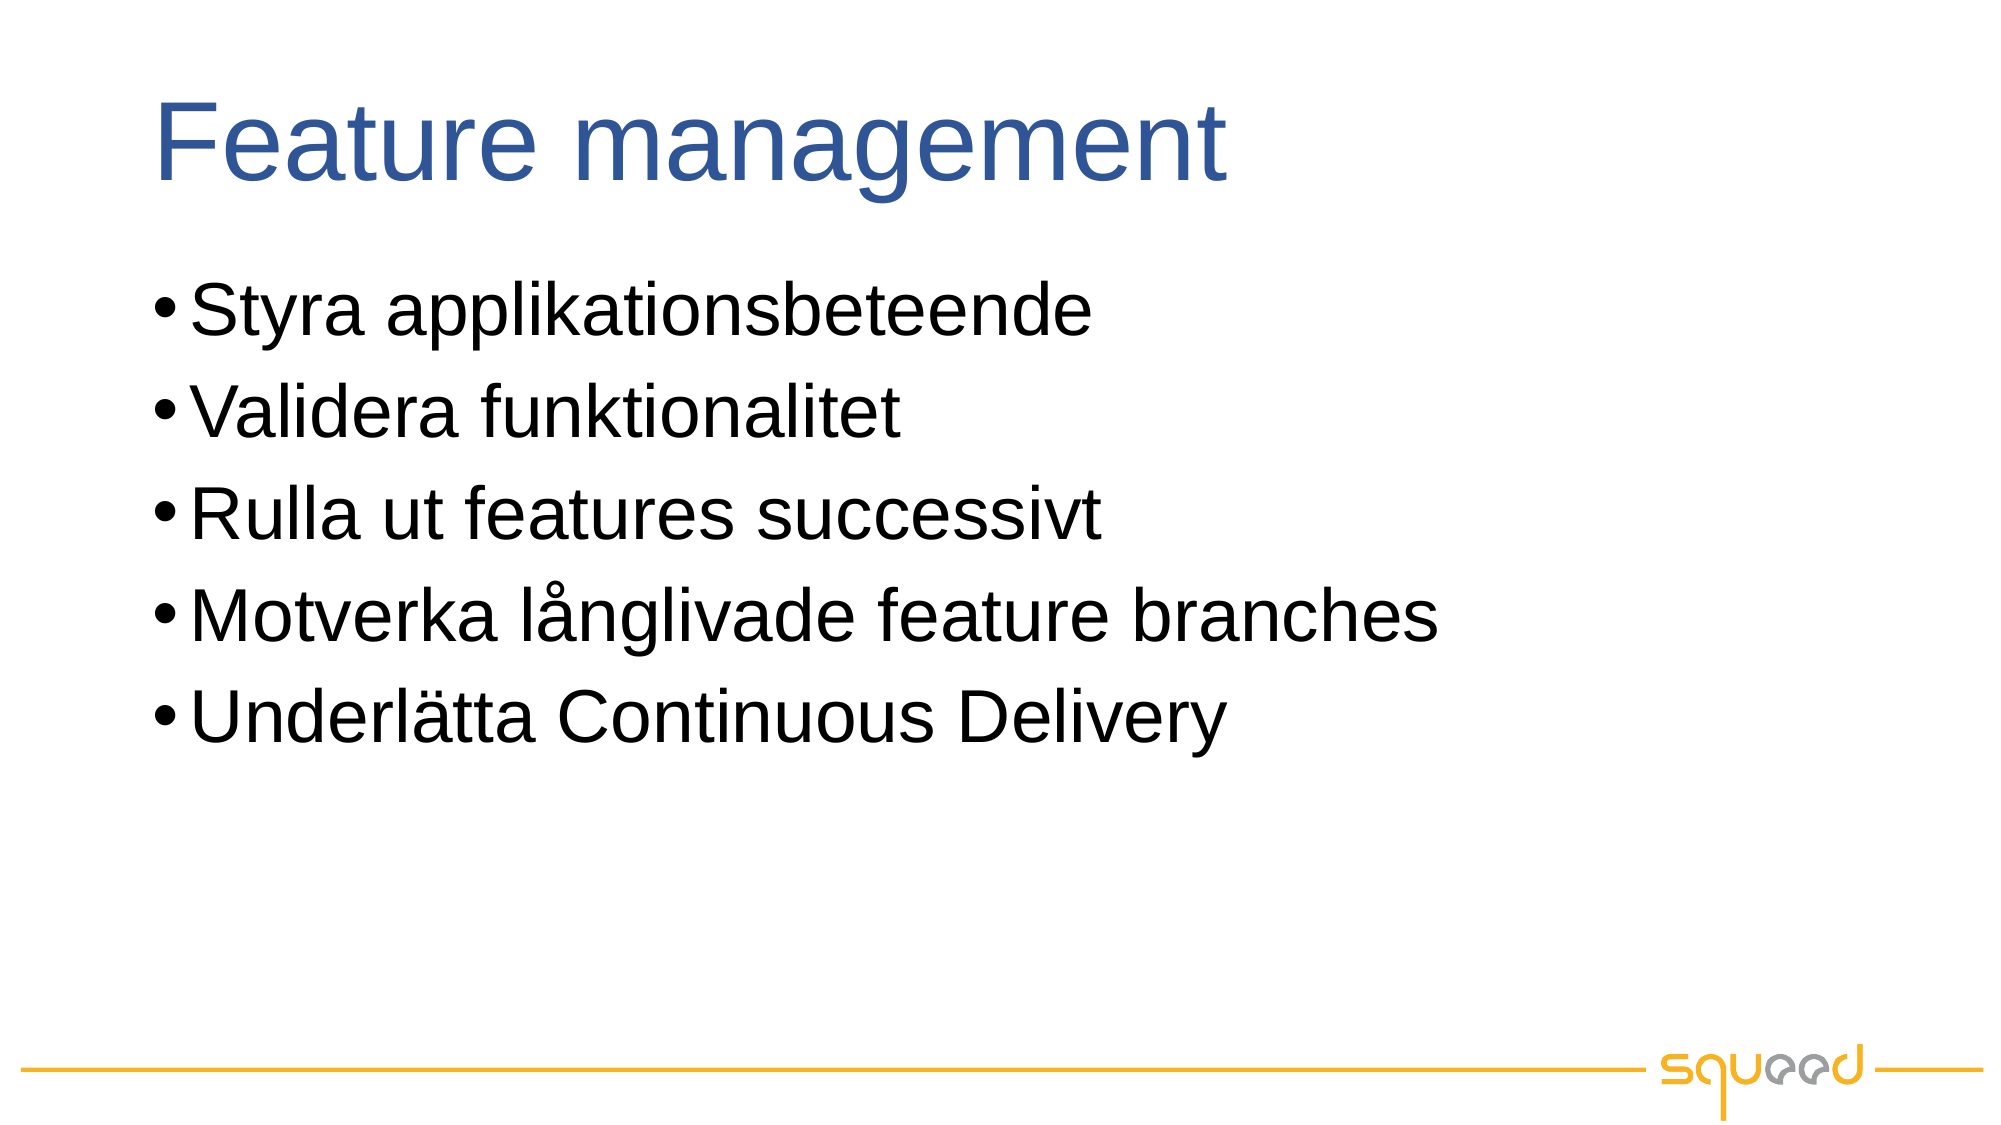

# Feature management
Styra applikationsbeteende
Validera funktionalitet
Rulla ut features successivt
Motverka långlivade feature branches
Underlätta Continuous Delivery